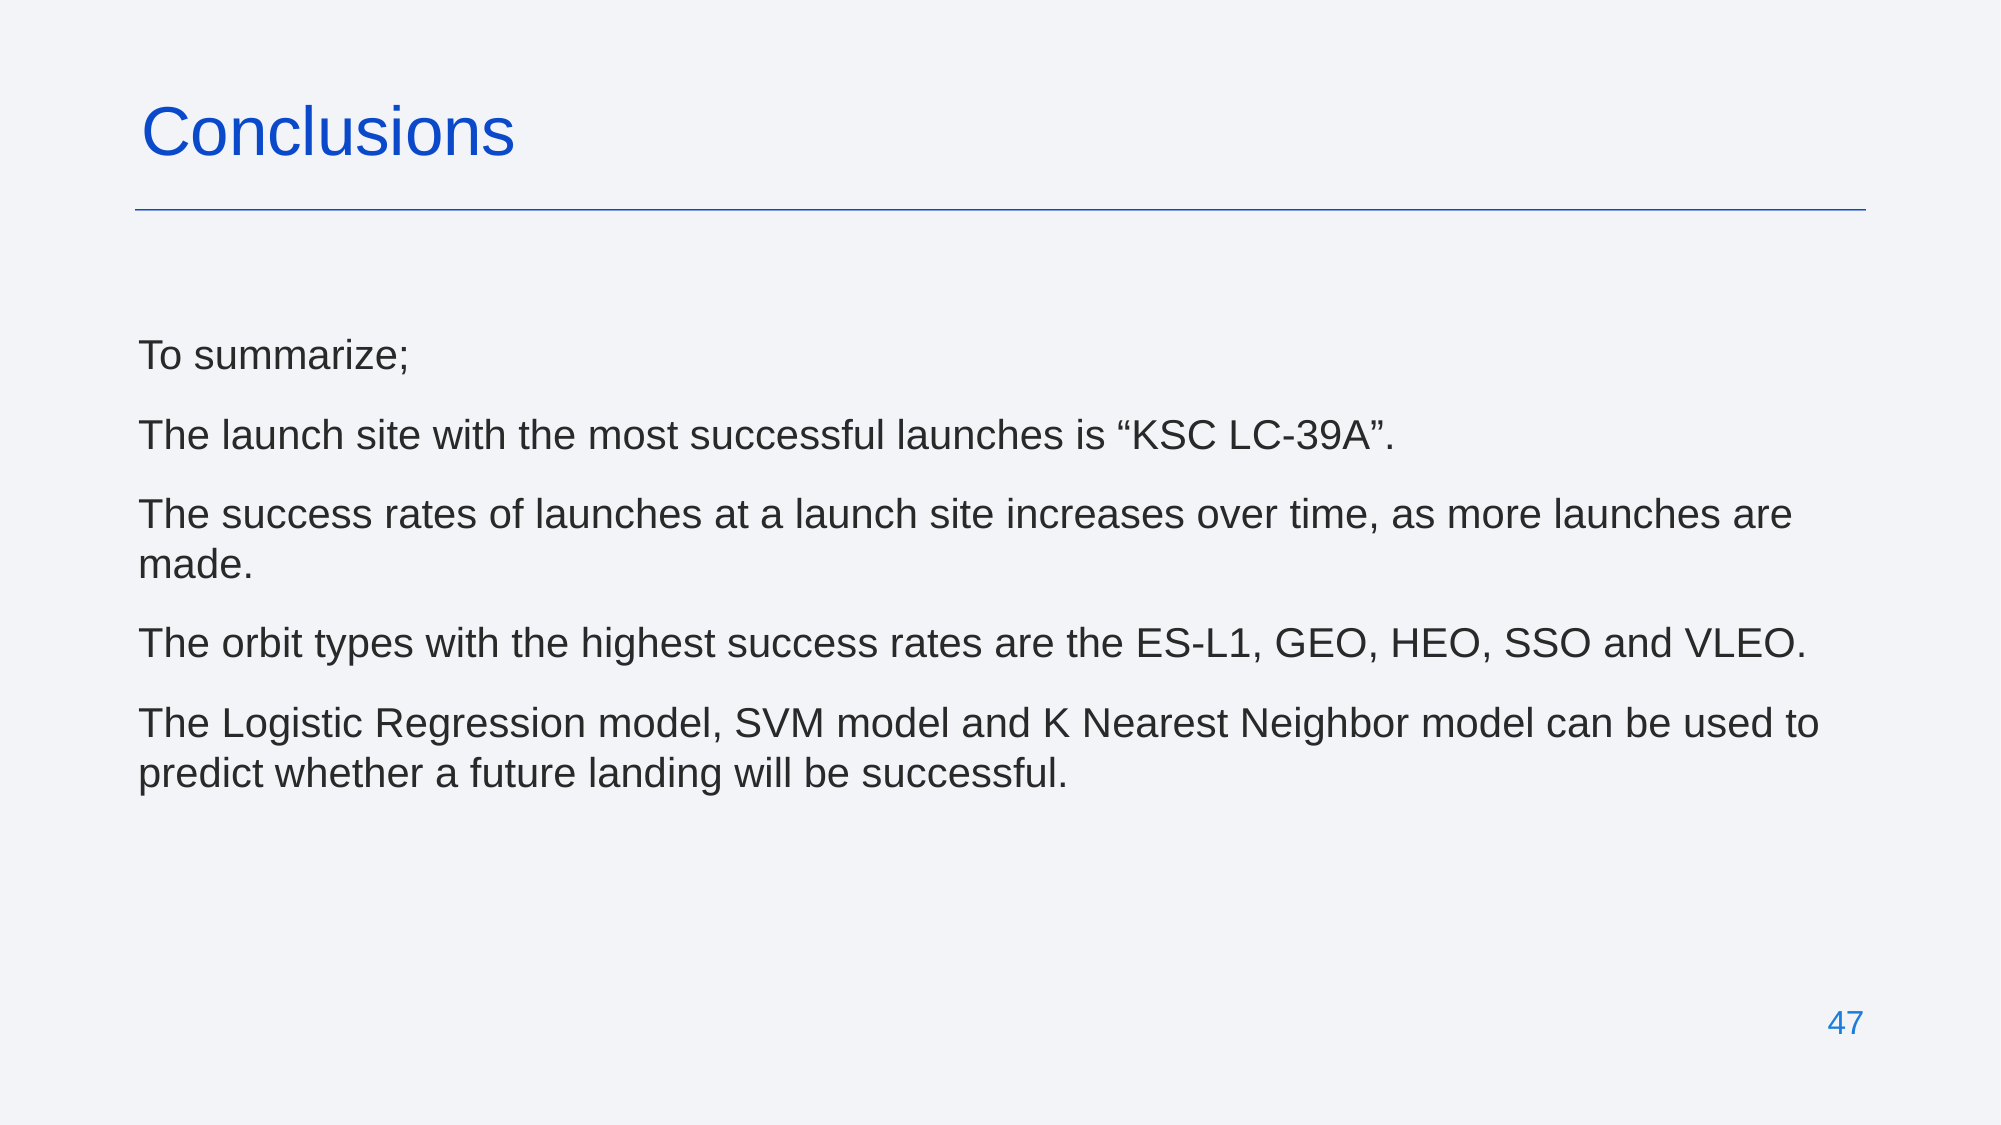

Conclusions
To summarize;
The launch site with the most successful launches is “KSC LC-39A”.
The success rates of launches at a launch site increases over time, as more launches are made.
The orbit types with the highest success rates are the ES-L1, GEO, HEO, SSO and VLEO.
The Logistic Regression model, SVM model and K Nearest Neighbor model can be used to predict whether a future landing will be successful.

47